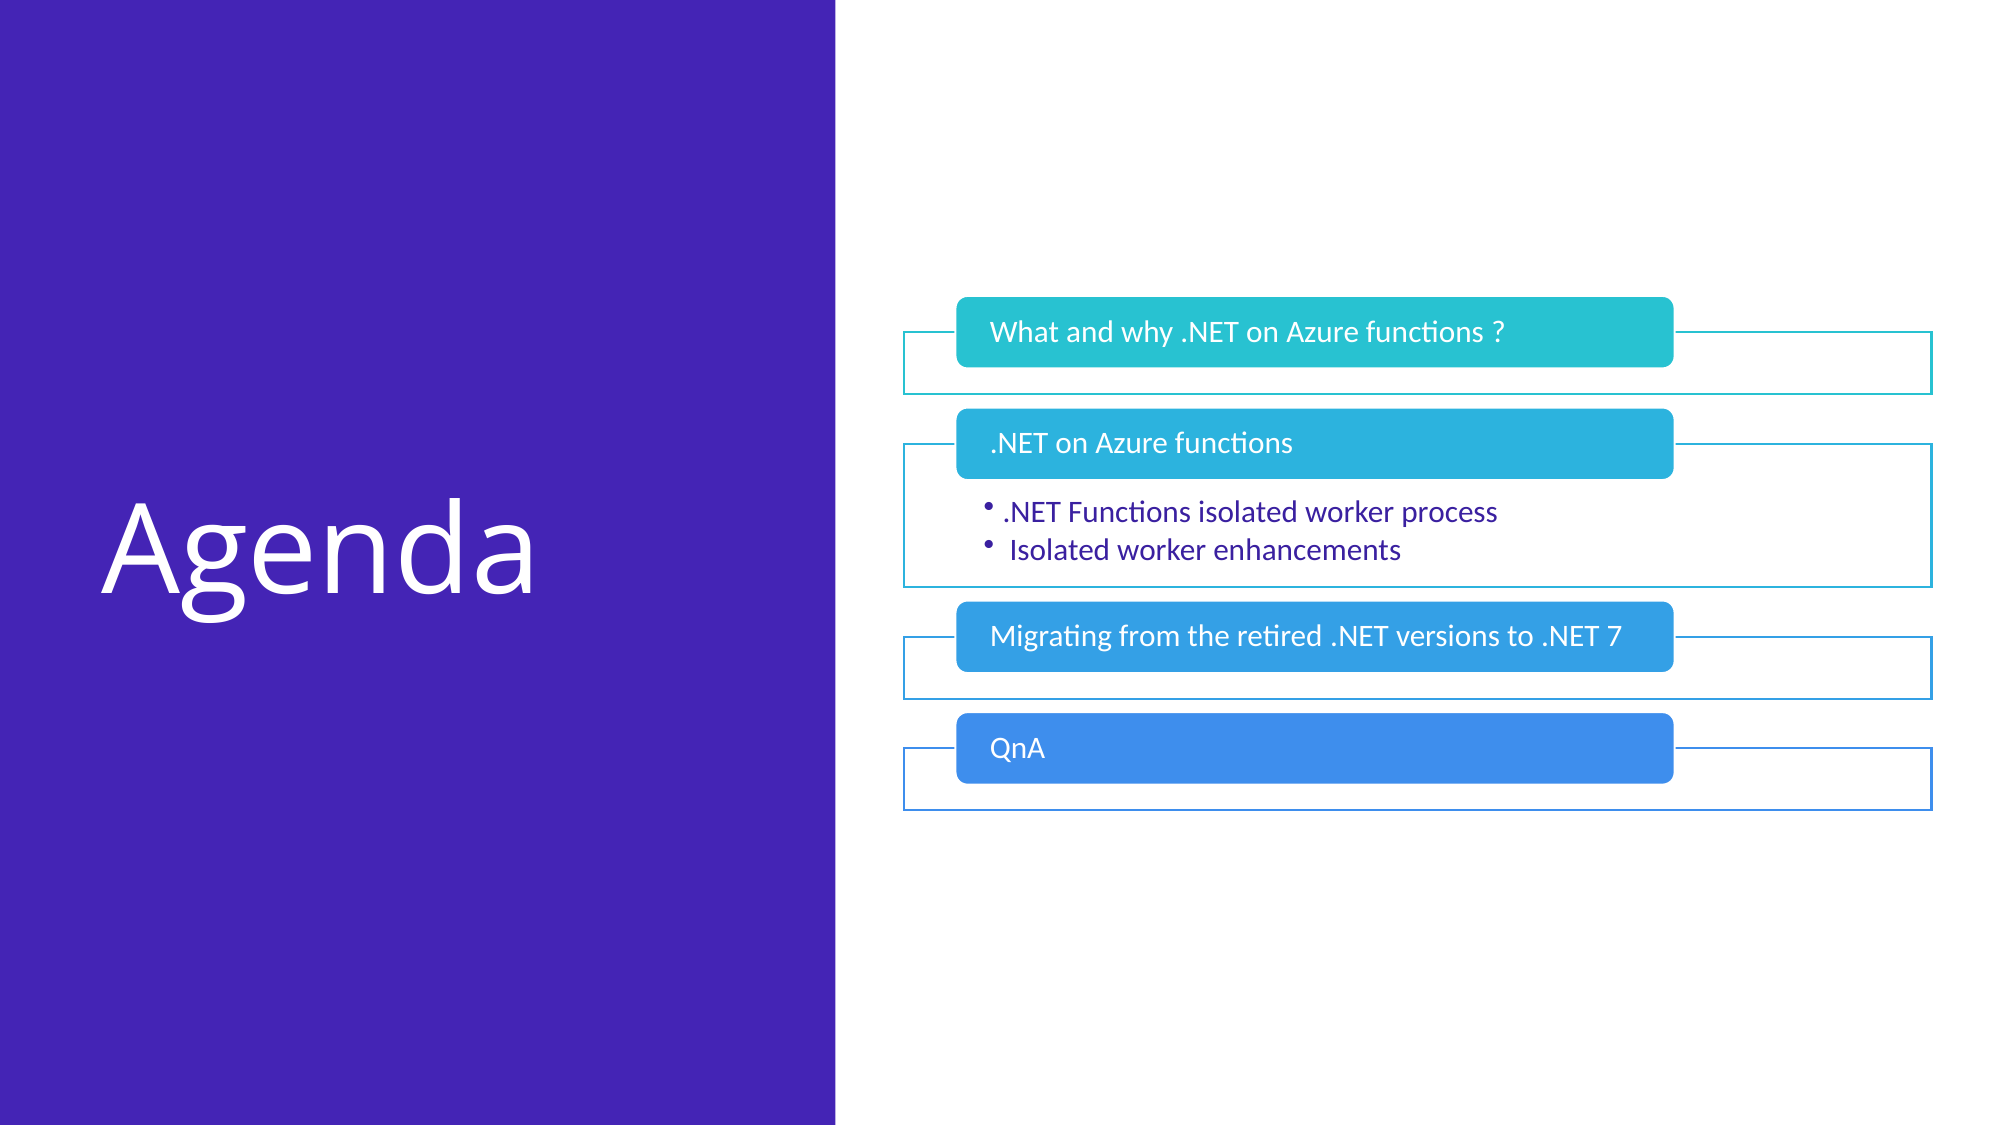

What and why .NET on Azure functions ?
.NET Functions isolated worker process
 Isolated worker enhancements
.NET on Azure functions
Migrating from the retired .NET versions to .NET 7
QnA
# Agenda